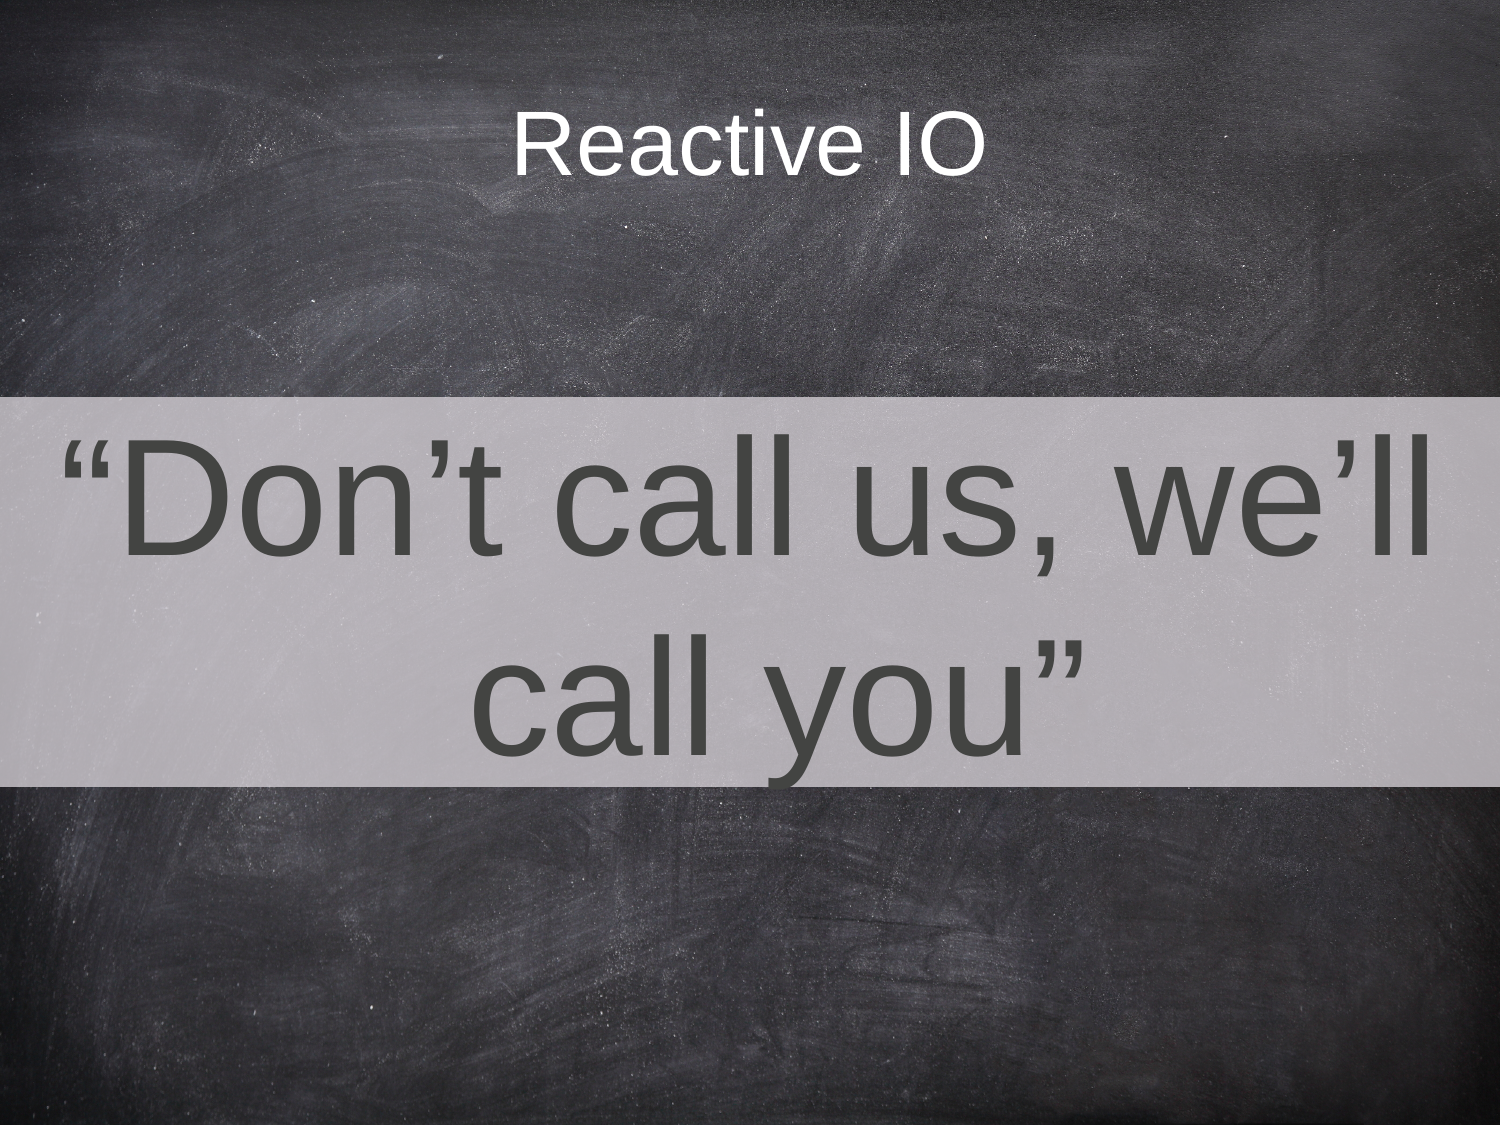

# Reactive IO
“Don’t call us, we’ll call you”